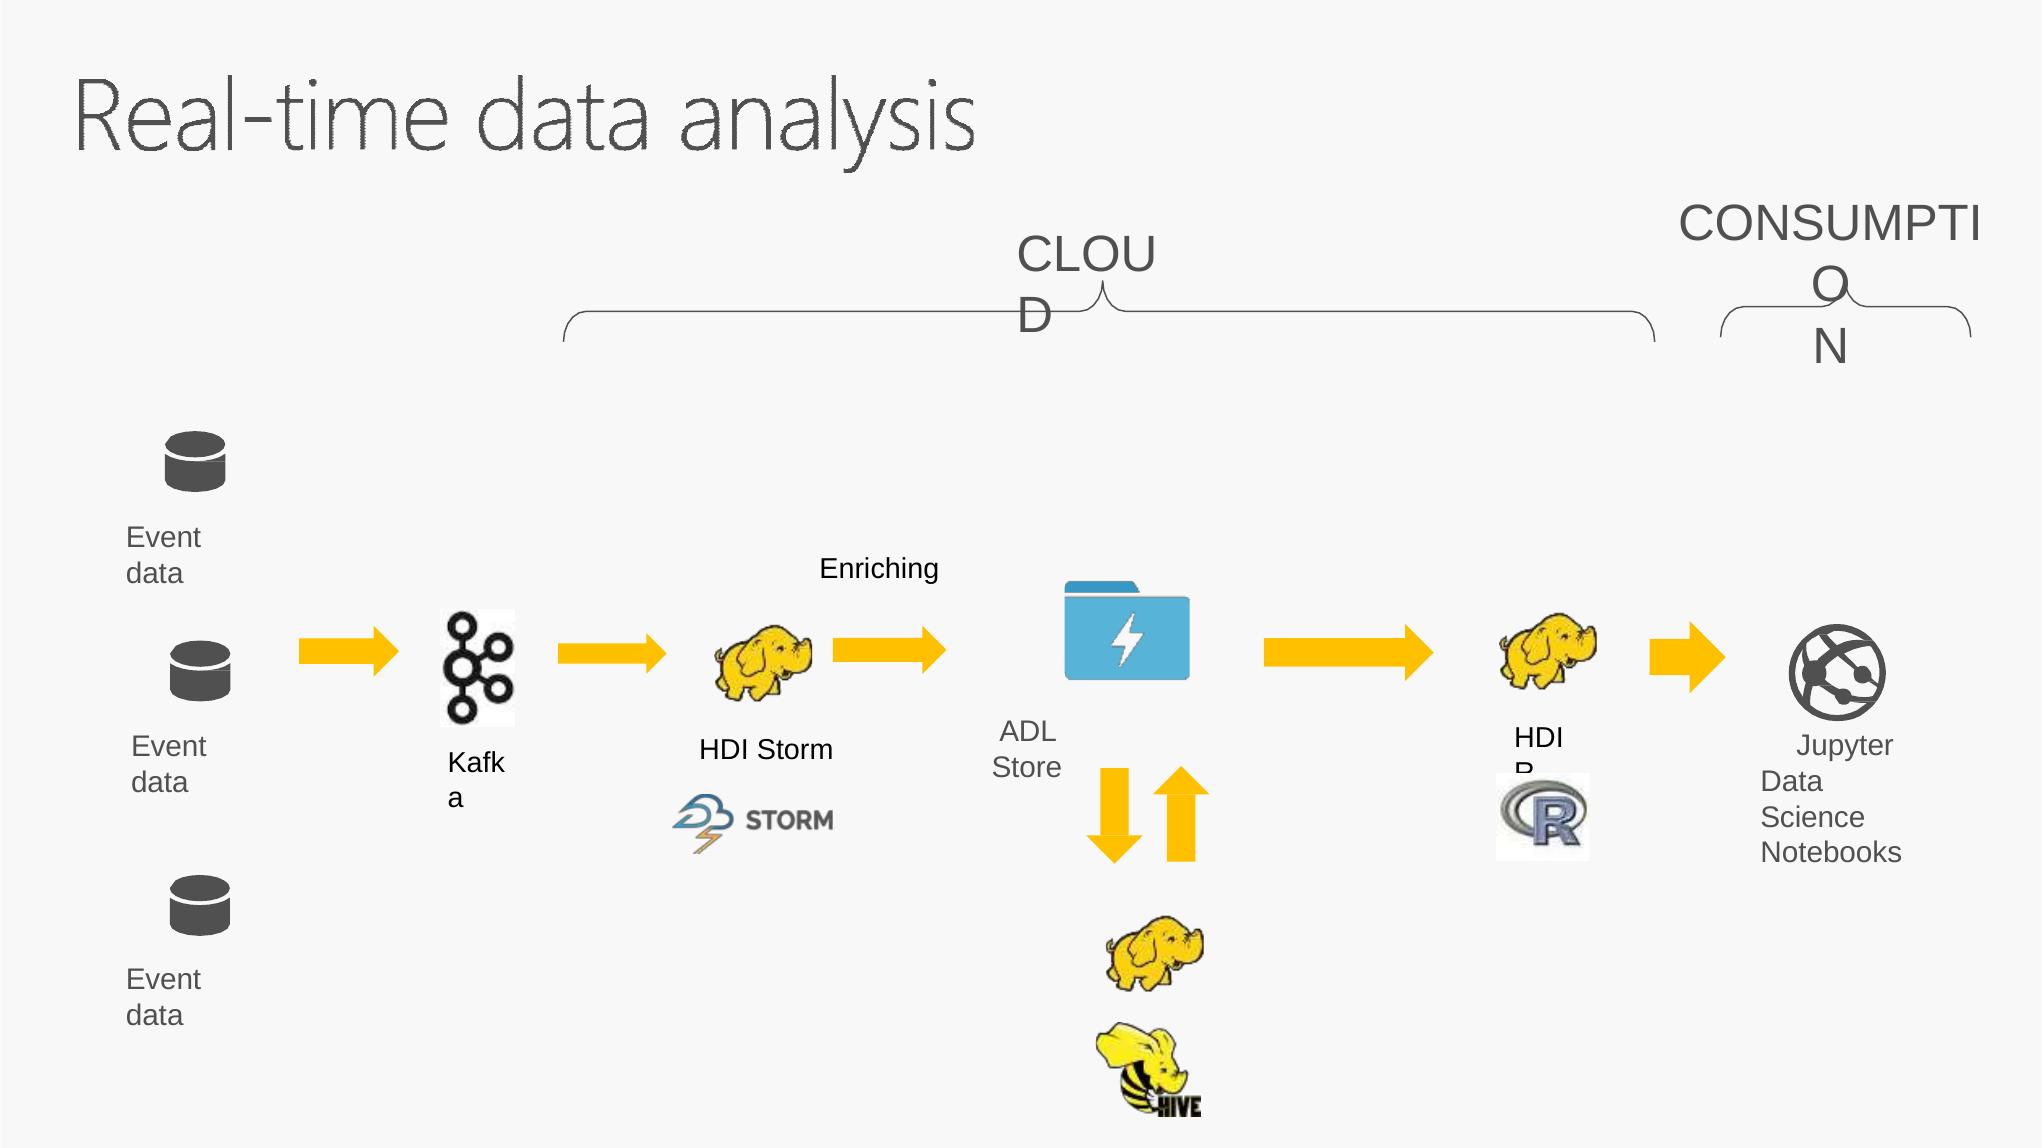

# CONSUMPTIO
N
CLOUD

Event data
Enriching

ADL
Store
HDI R
Jupyter  Data Science  Notebooks
Event data
HDI Storm
Kafka

Event data